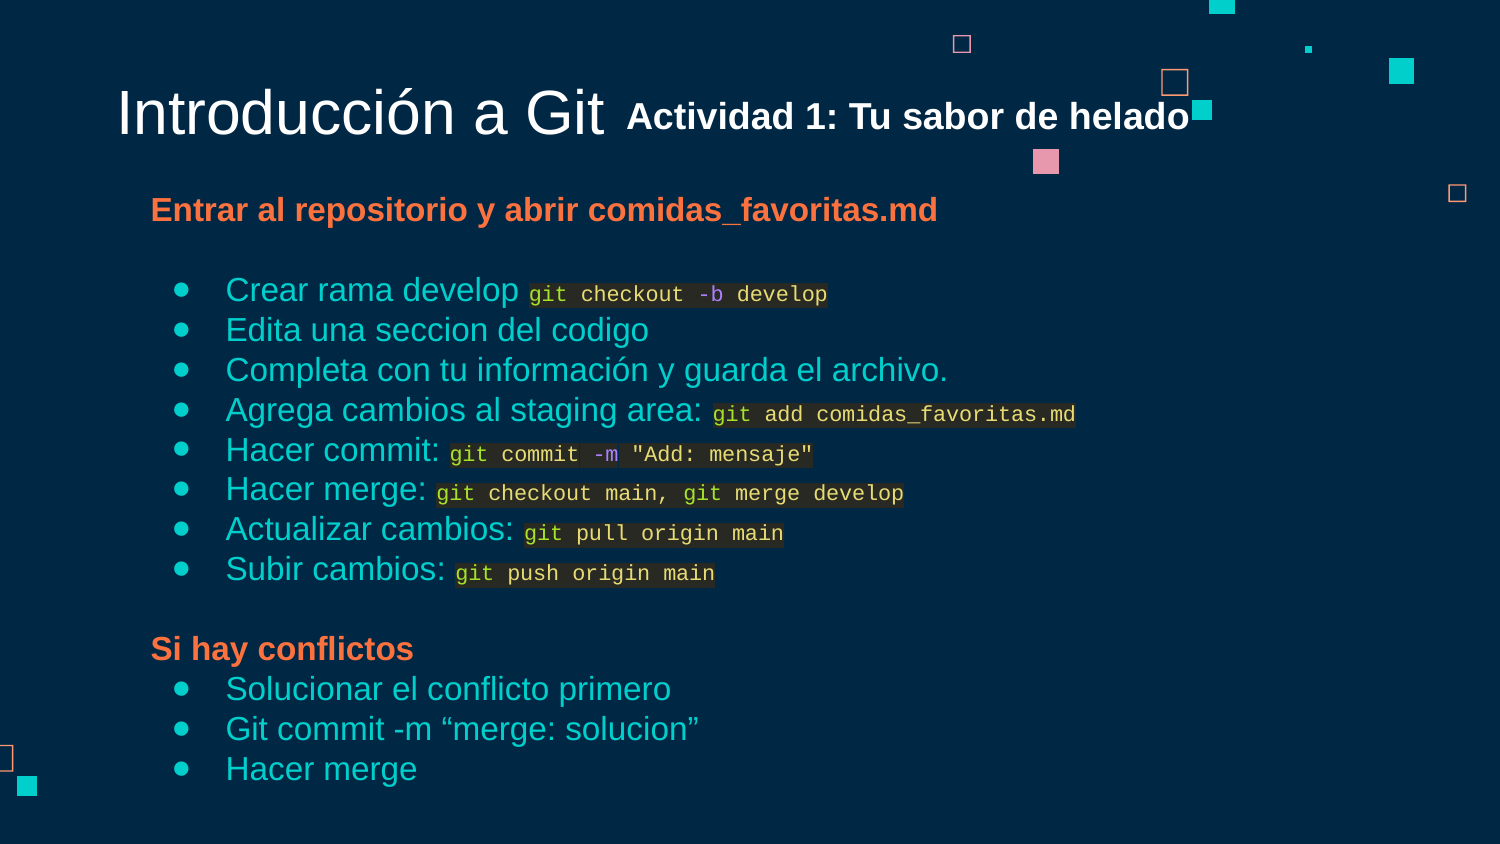

# Introducción a Git
Actividad 1: Tu sabor de helado
Entrar al repositorio y abrir comidas_favoritas.md

Crear rama develop git checkout -b develop
Edita una seccion del codigo
Completa con tu información y guarda el archivo.
Agrega cambios al staging area: git add comidas_favoritas.md
Hacer commit: git commit -m "Add: mensaje"
Hacer merge: git checkout main, git merge develop
Actualizar cambios: git pull origin main
Subir cambios: git push origin main

Si hay conflictos
Solucionar el conflicto primero
Git commit -m “merge: solucion”
Hacer merge